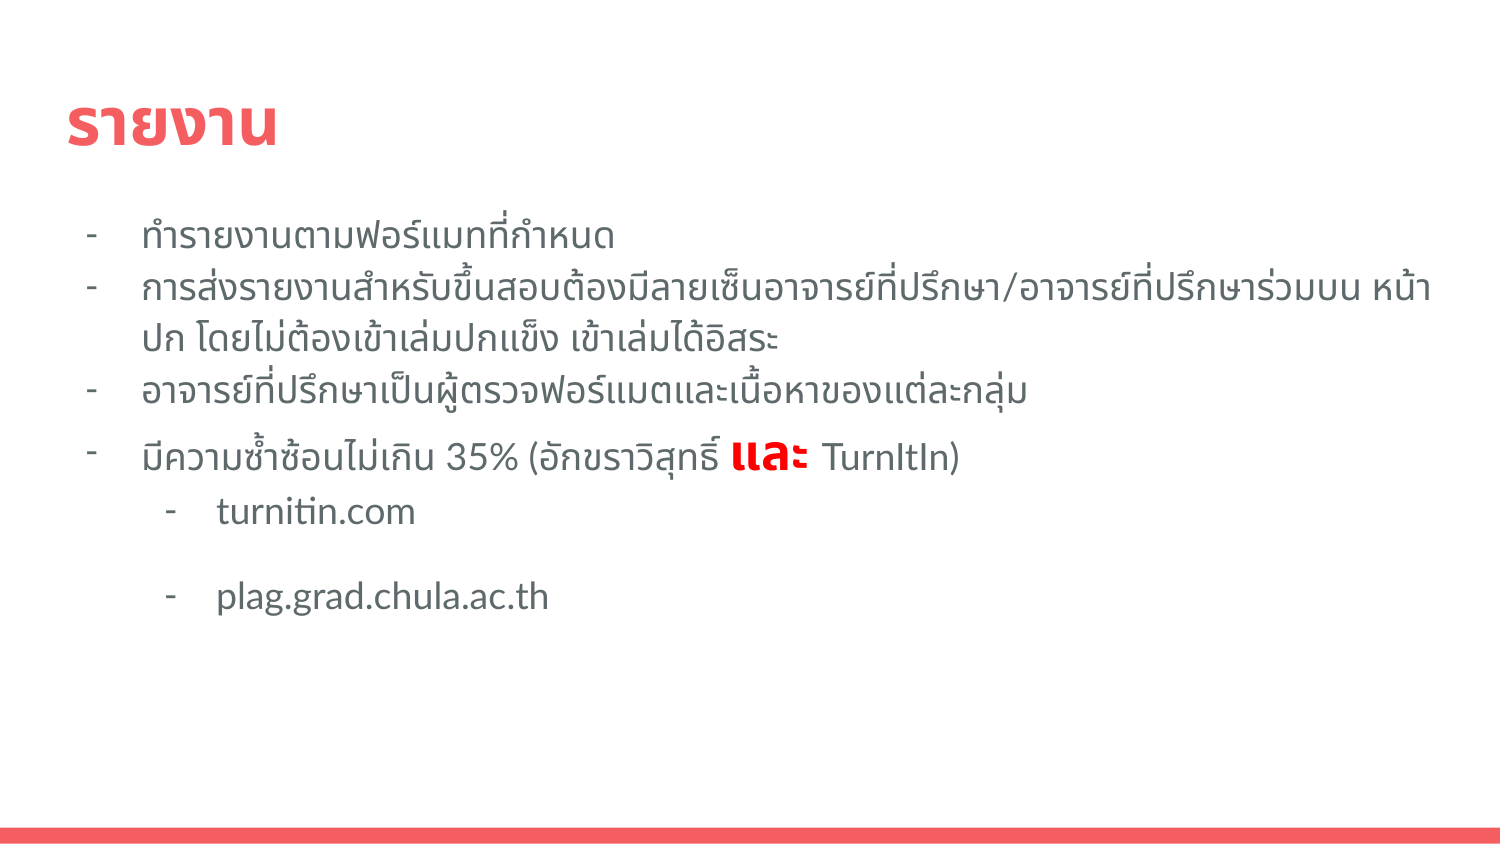

# รายงาน
ทำรายงานตามฟอร์แมทที่กำหนด
การส่งรายงานสำหรับขึ้นสอบต้องมีลายเซ็นอาจารย์ที่ปรึกษา/อาจารย์ที่ปรึกษาร่วมบน หน้าปก โดยไม่ต้องเข้าเล่มปกแข็ง เข้าเล่มได้อิสระ
อาจารย์ที่ปรึกษาเป็นผู้ตรวจฟอร์แมตและเนื้อหาของแต่ละกลุ่ม
มีความซ้ำซ้อนไม่เกิน 35% (อักขราวิสุทธิ์ และ TurnItIn)
turnitin.com
plag.grad.chula.ac.th